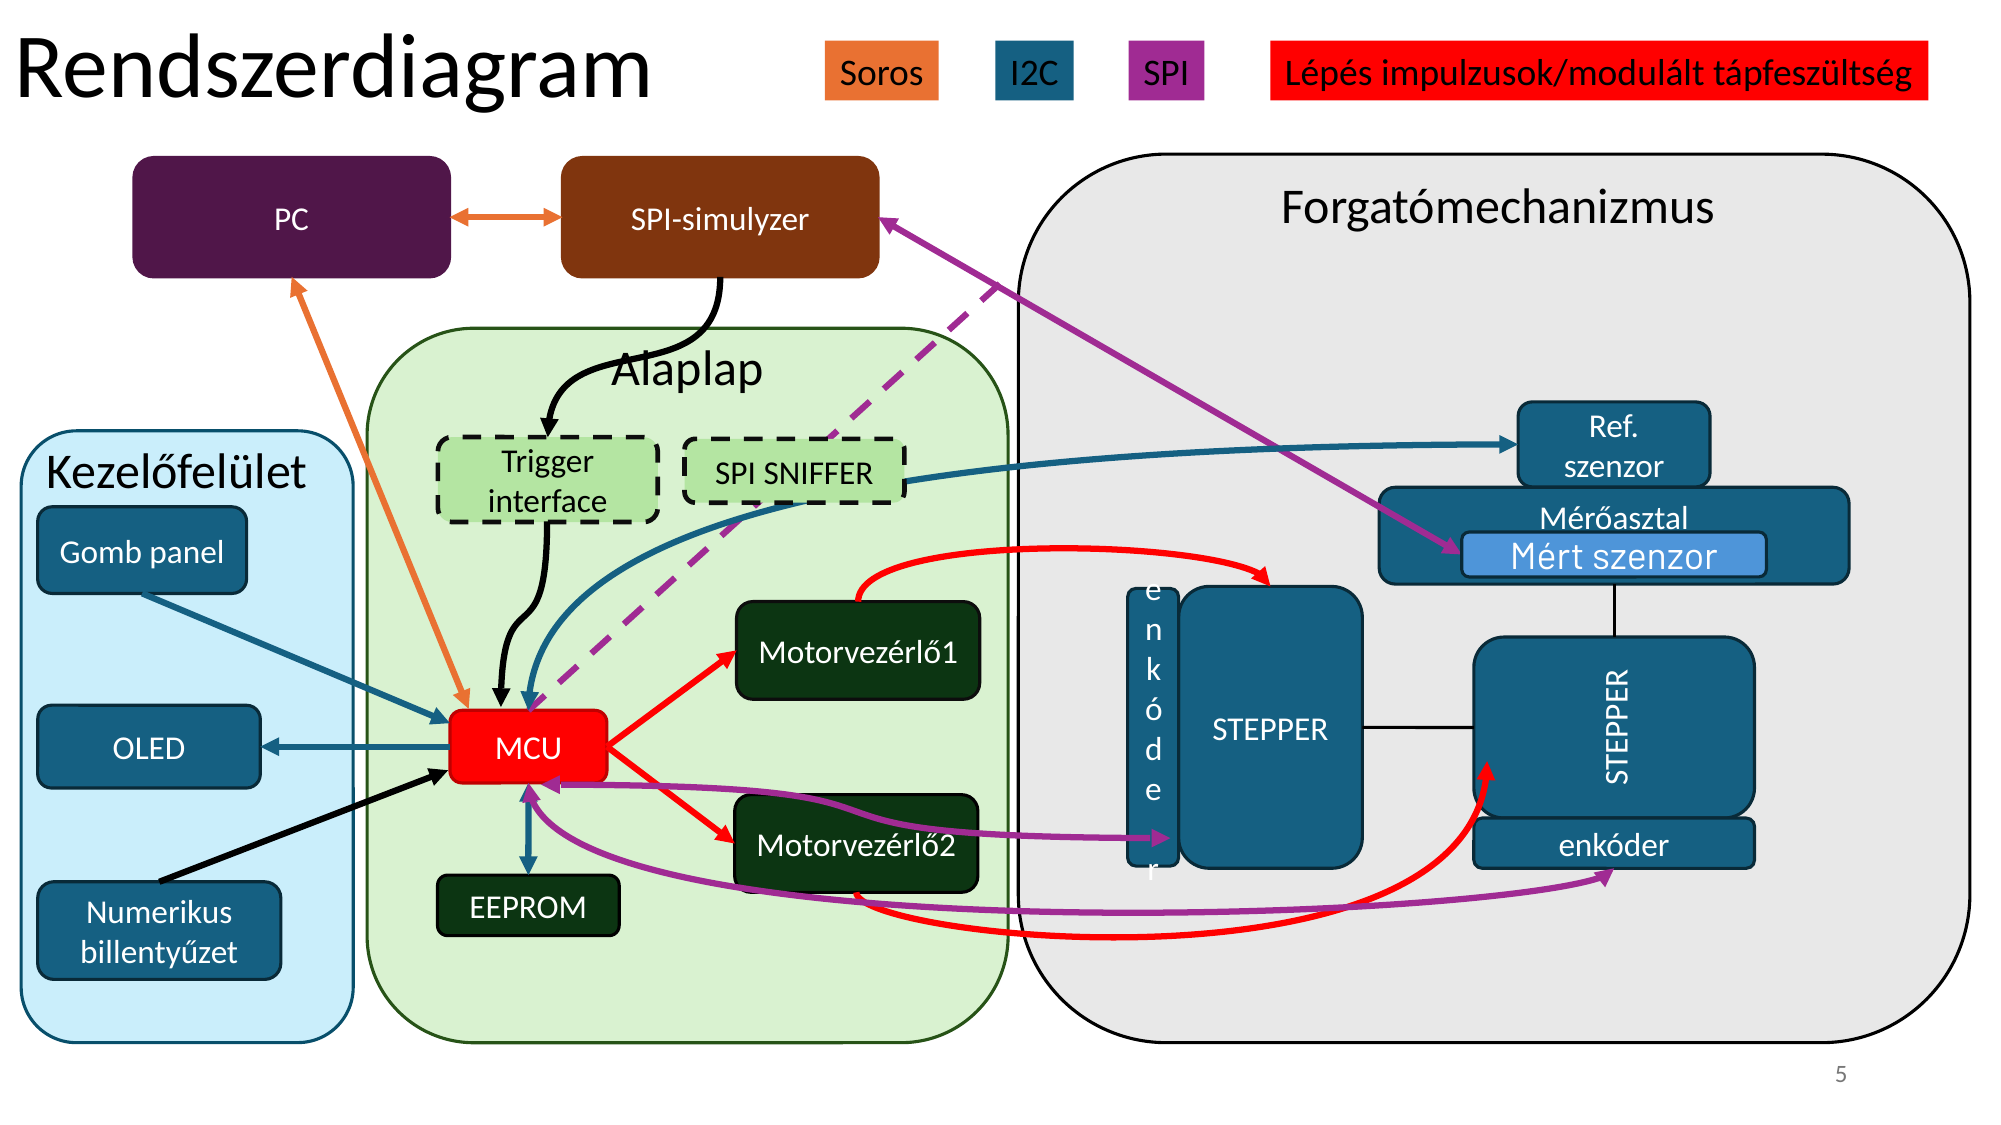

Rendszerdiagram
Soros
I2C
SPI
Lépés impulzusok/modulált tápfeszültség

PC
SPI-simulyzer
Forgatómechanizmus

Alaplap
Ref. szenzor

Kezelőfelület
Trigger interface
SPI SNIFFER
Mérőasztal

Gomb panel
Mért szenzor
STEPPER
enkóde r
Motorvezérlő1
STEPPER
enkóder
OLED
MCU
Motorvezérlő2
EEPROM
Numerikus billentyűzet
5